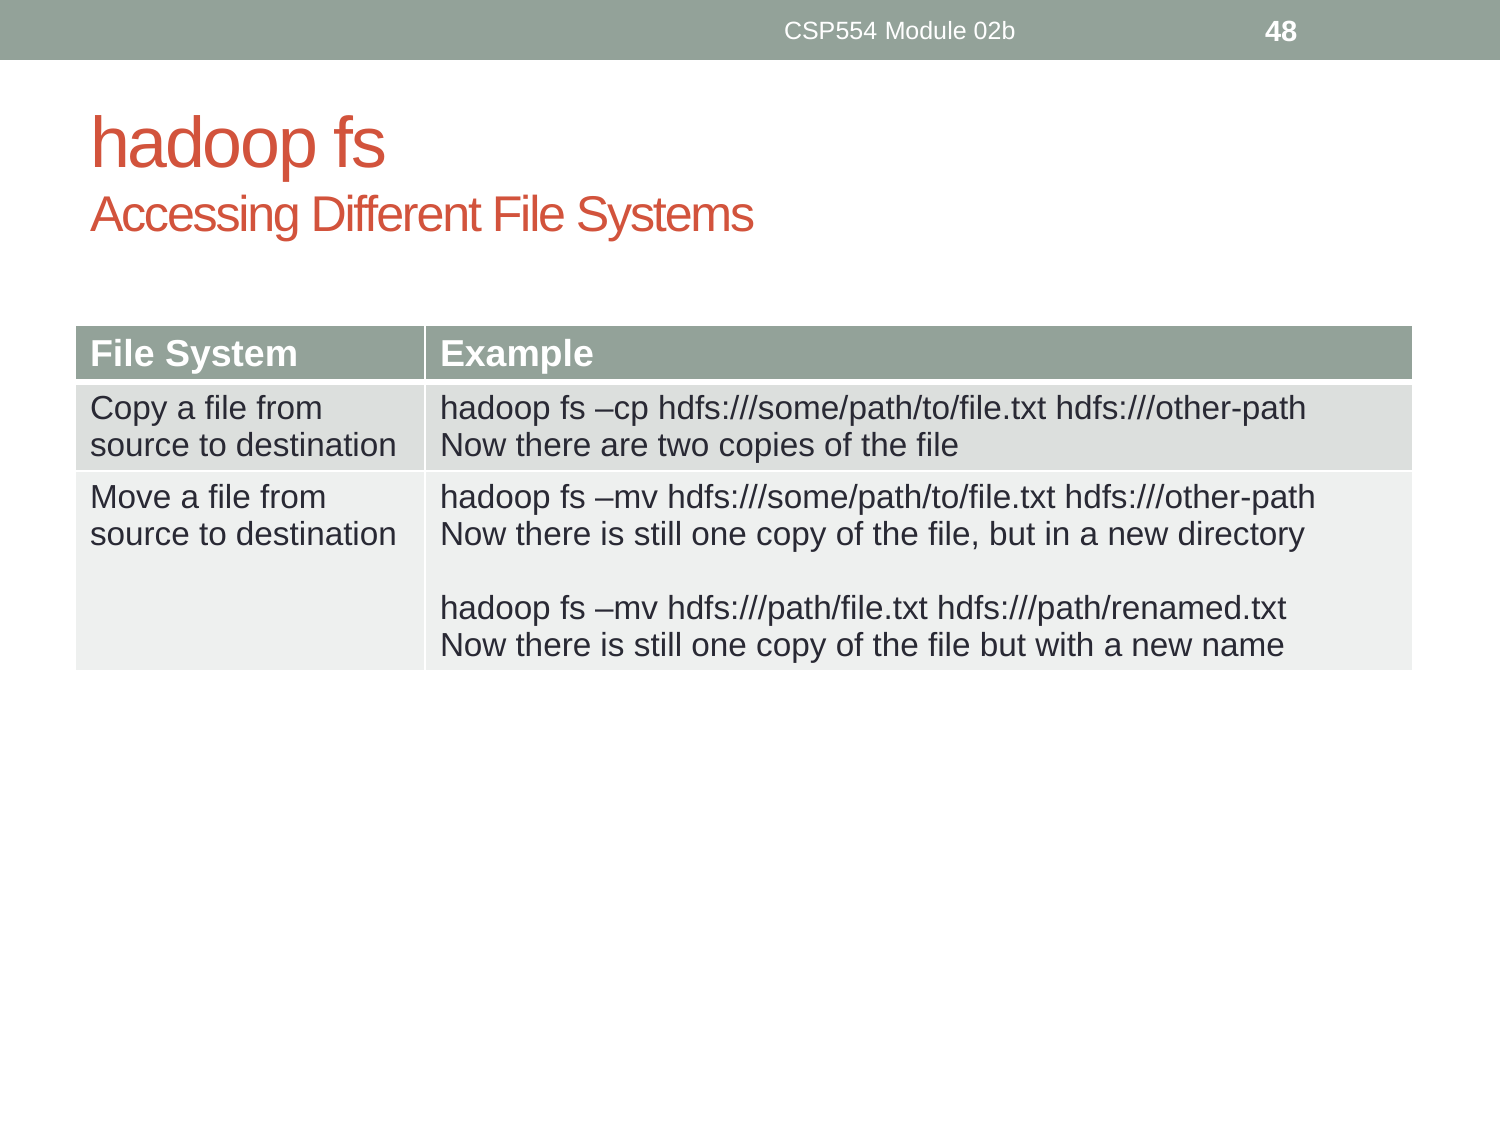

CSP554 Module 02b
48
# hadoop fs Accessing Different File Systems
| File System | Example |
| --- | --- |
| Copy a file from source to destination | hadoop fs –cp hdfs:///some/path/to/file.txt hdfs:///other-path Now there are two copies of the file |
| Move a file from source to destination | hadoop fs –mv hdfs:///some/path/to/file.txt hdfs:///other-path Now there is still one copy of the file, but in a new directory hadoop fs –mv hdfs:///path/file.txt hdfs:///path/renamed.txt Now there is still one copy of the file but with a new name |